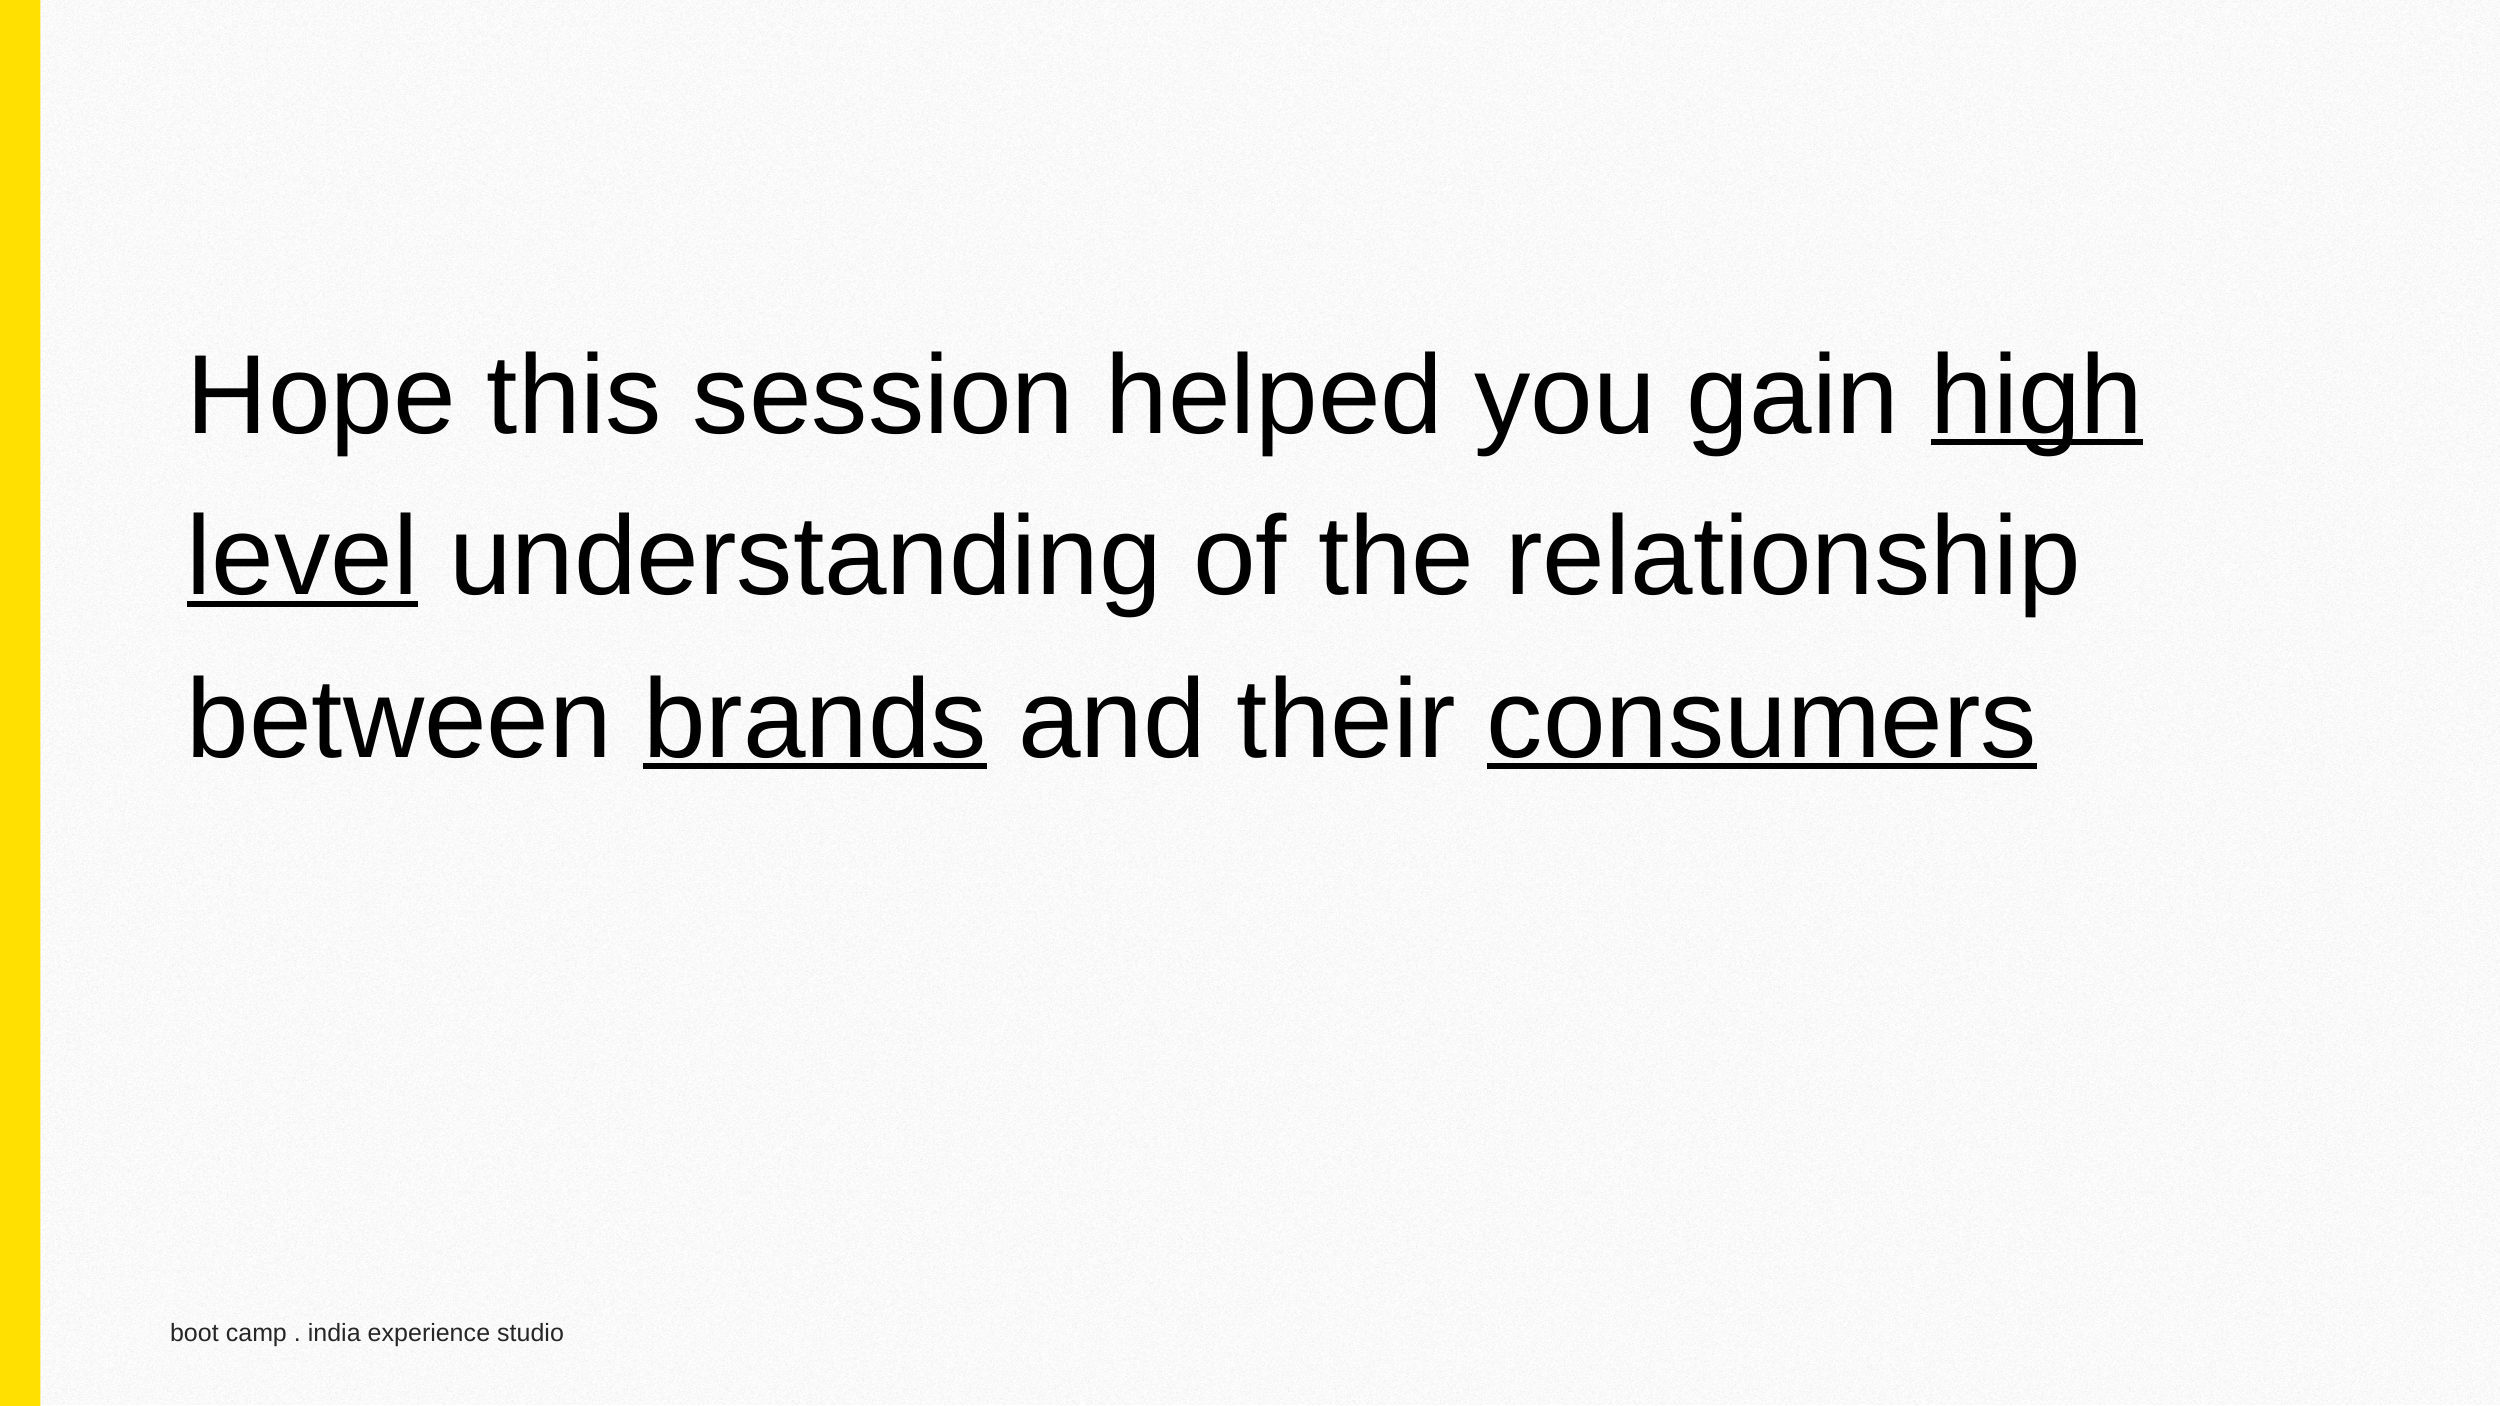

# Hope this session helped you gain high level understanding of the relationship between brands and their consumers